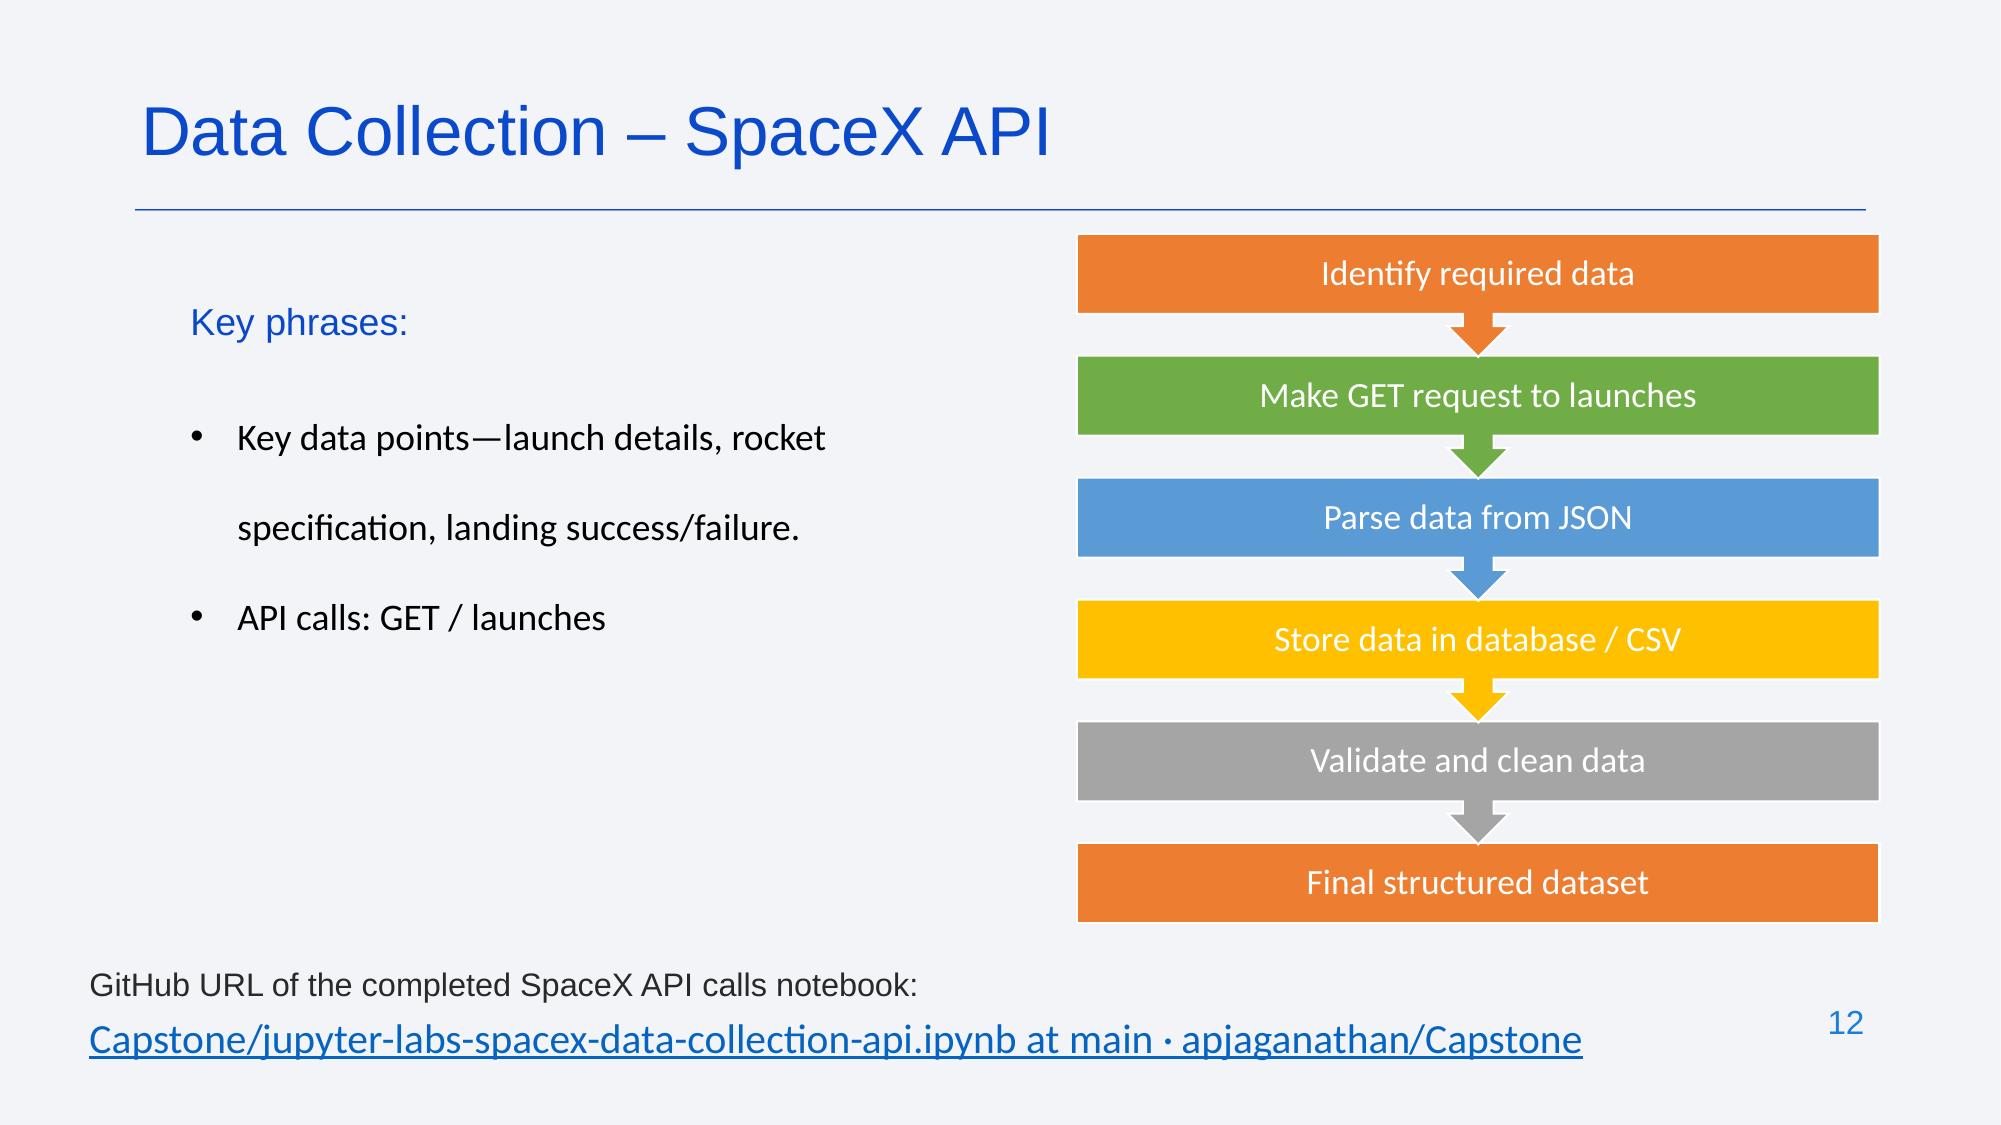

Data Collection – SpaceX API
Final structured dataset
Validate and clean data
Store data in database / CSV
Parse data from JSON
Make GET request to launches
Identify required data
Key phrases:
Key data points—launch details, rocket specification, landing success/failure.
API calls: GET / launches
GitHub URL of the completed SpaceX API calls notebook:
Capstone/jupyter-labs-spacex-data-collection-api.ipynb at main · apjaganathan/Capstone

12